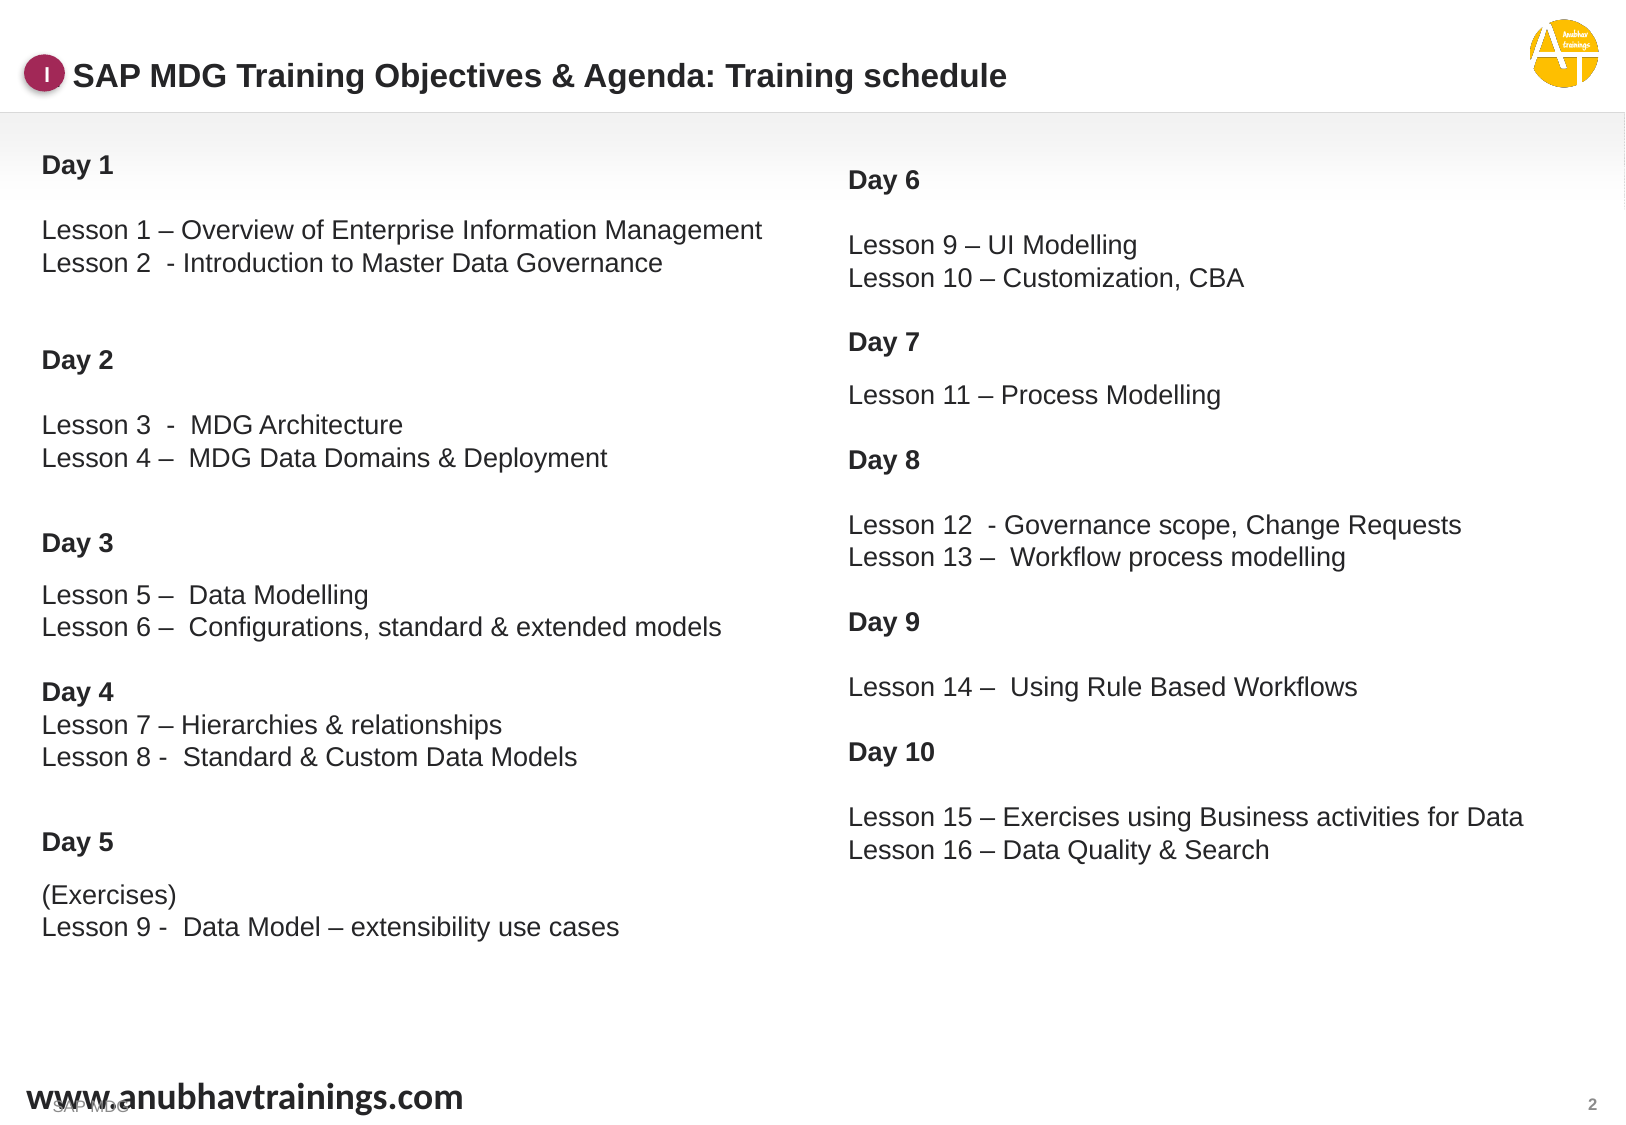

# 1. SAP MDG Training Objectives & Agenda: Training schedule
I

Day 6

Lesson 9 – UI Modelling
Lesson 10 – Customization, CBA

Day 7

Lesson 11 – Process Modelling

Day 8

Lesson 12  - Governance scope, Change Requests
Lesson 13 –  Workflow process modelling

Day 9

Lesson 14 –  Using Rule Based Workflows

Day 10

Lesson 15 – Exercises using Business activities for Data
Lesson 16 – Data Quality & Search

Day 1

Lesson 1 – Overview of Enterprise Information Management
Lesson 2  - Introduction to Master Data Governance

Day 2

Lesson 3  -  MDG Architecture
Lesson 4 –  MDG Data Domains & Deployment

Day 3

Lesson 5 –  Data Modelling
Lesson 6 –  Configurations, standard & extended models

Day 4
Lesson 7 – Hierarchies & relationships
Lesson 8 -  Standard & Custom Data Models

Day 5

(Exercises)
Lesson 9 -  Data Model – extensibility use cases